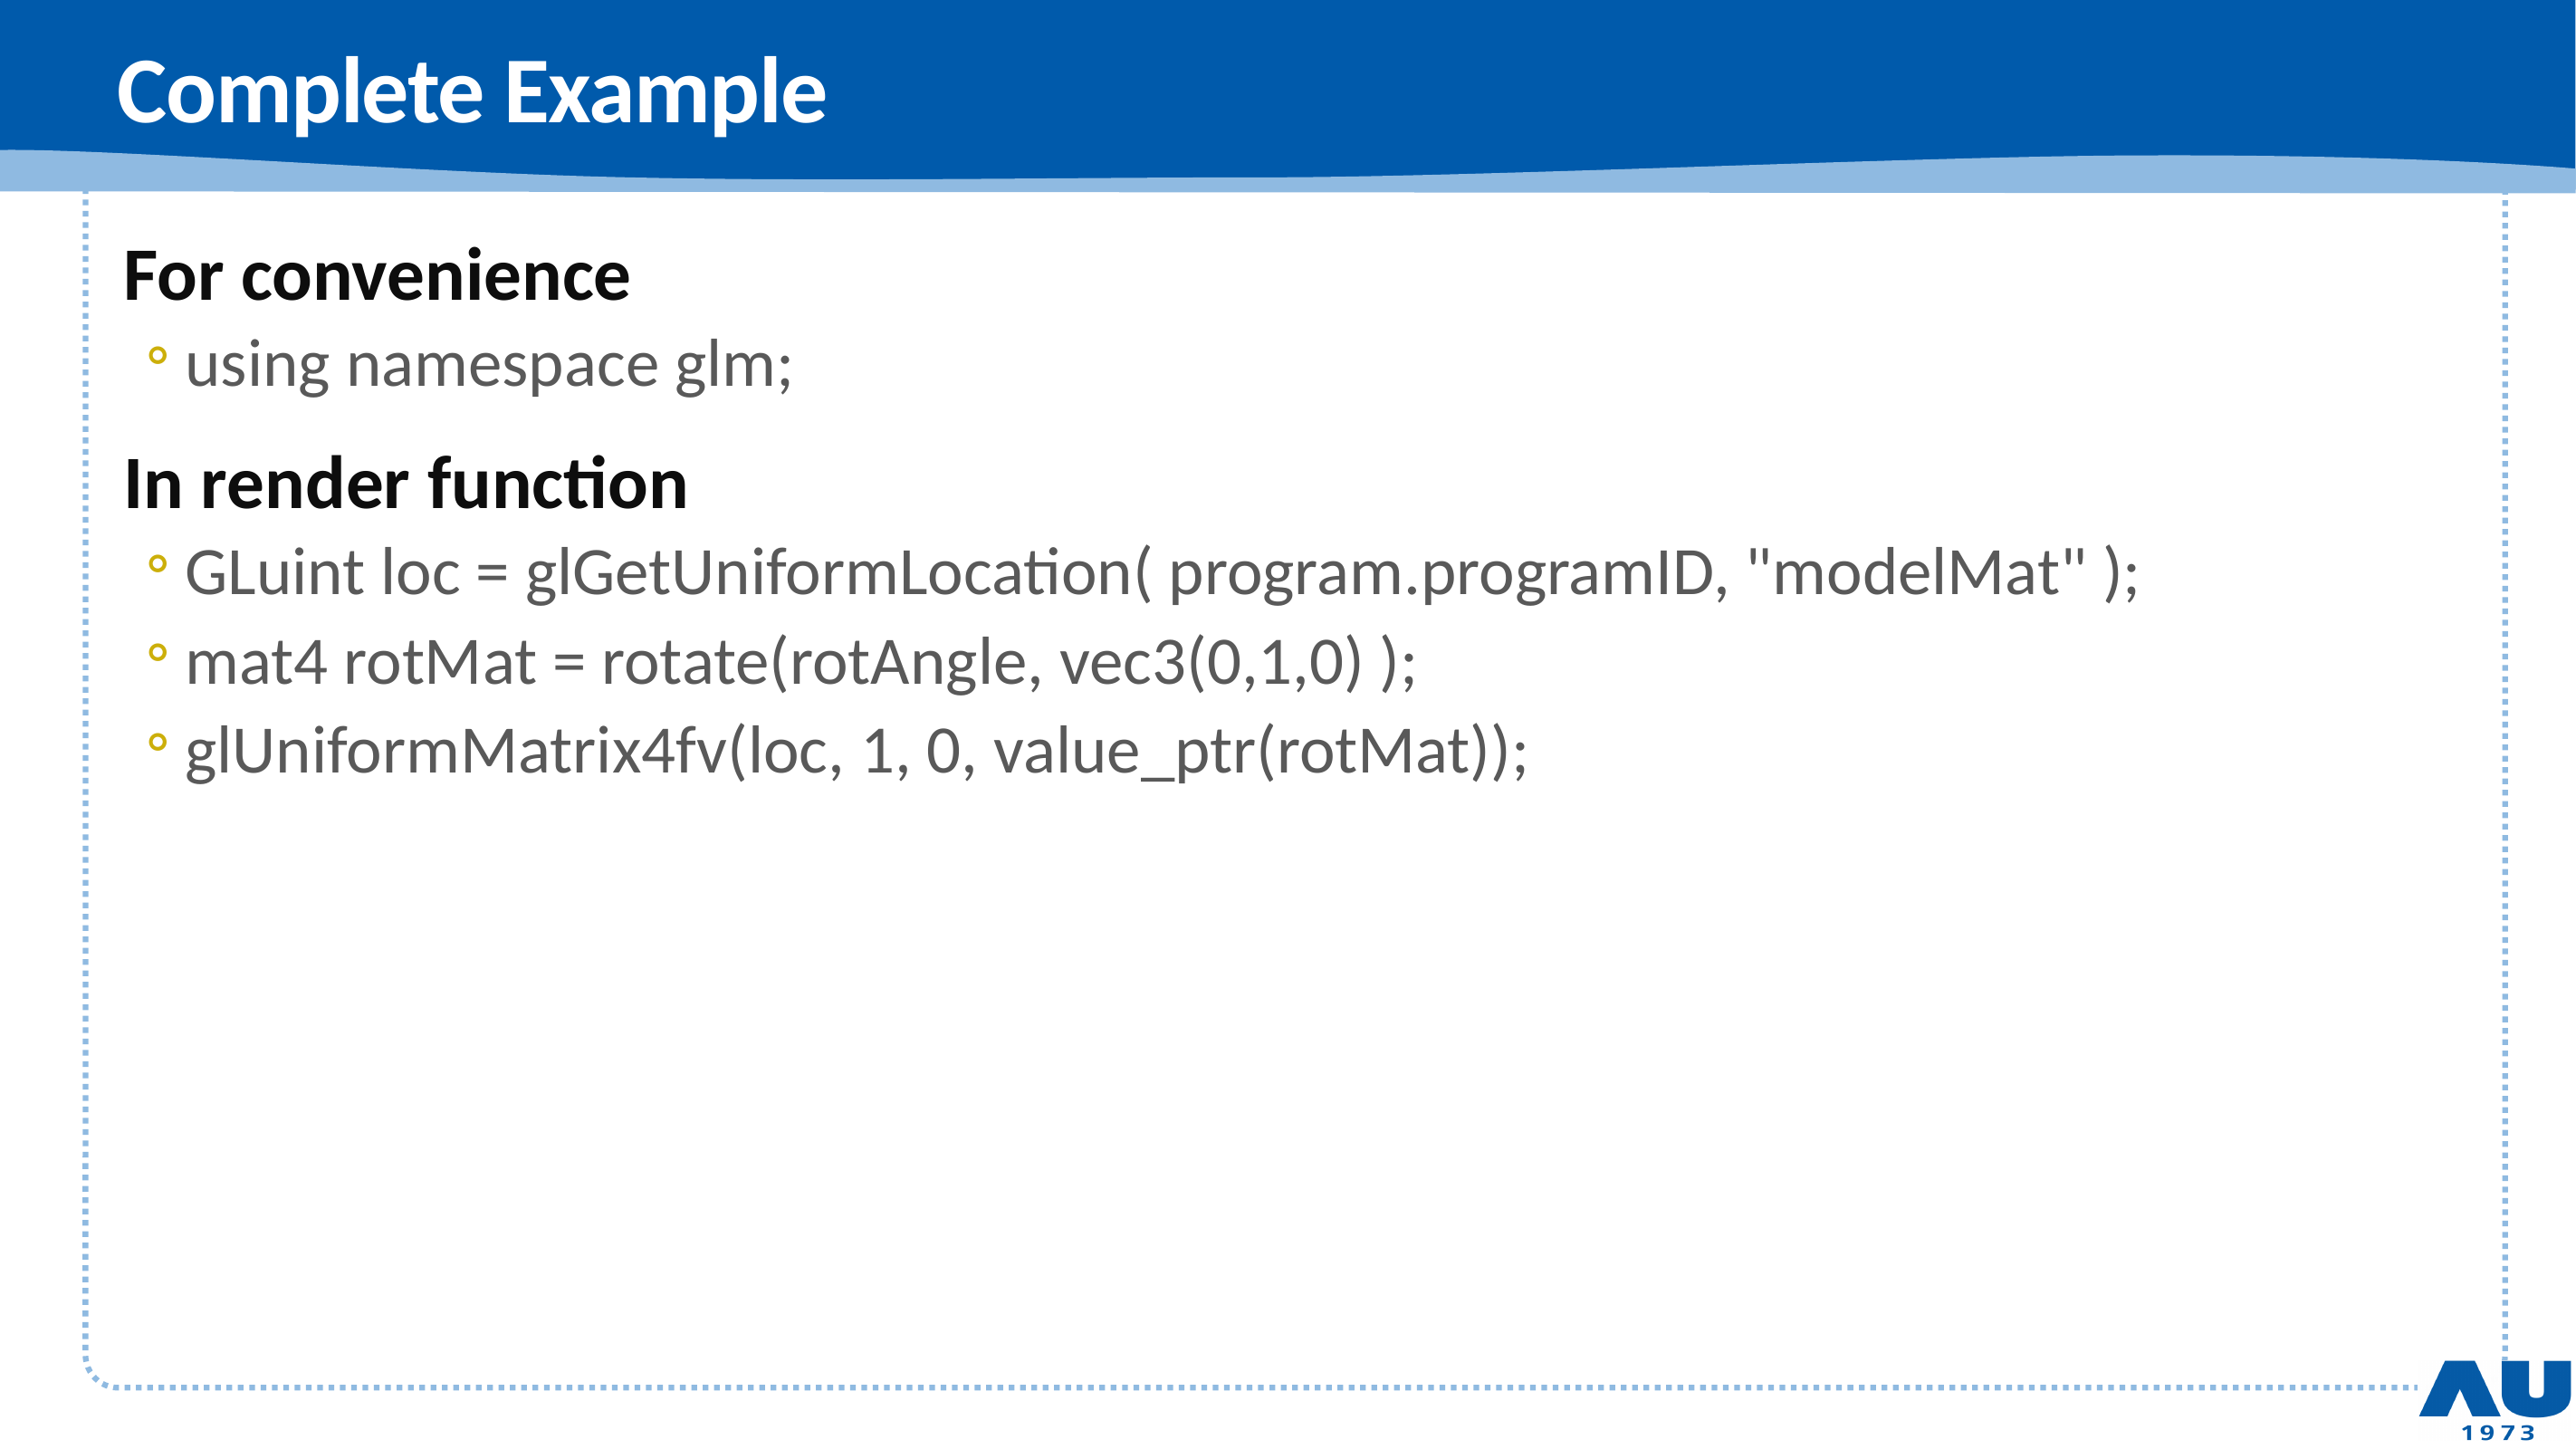

# Complete Example
For convenience
using namespace glm;
In render function
GLuint loc = glGetUniformLocation( program.programID, "modelMat" );
mat4 rotMat = rotate(rotAngle, vec3(0,1,0) );
glUniformMatrix4fv(loc, 1, 0, value_ptr(rotMat));